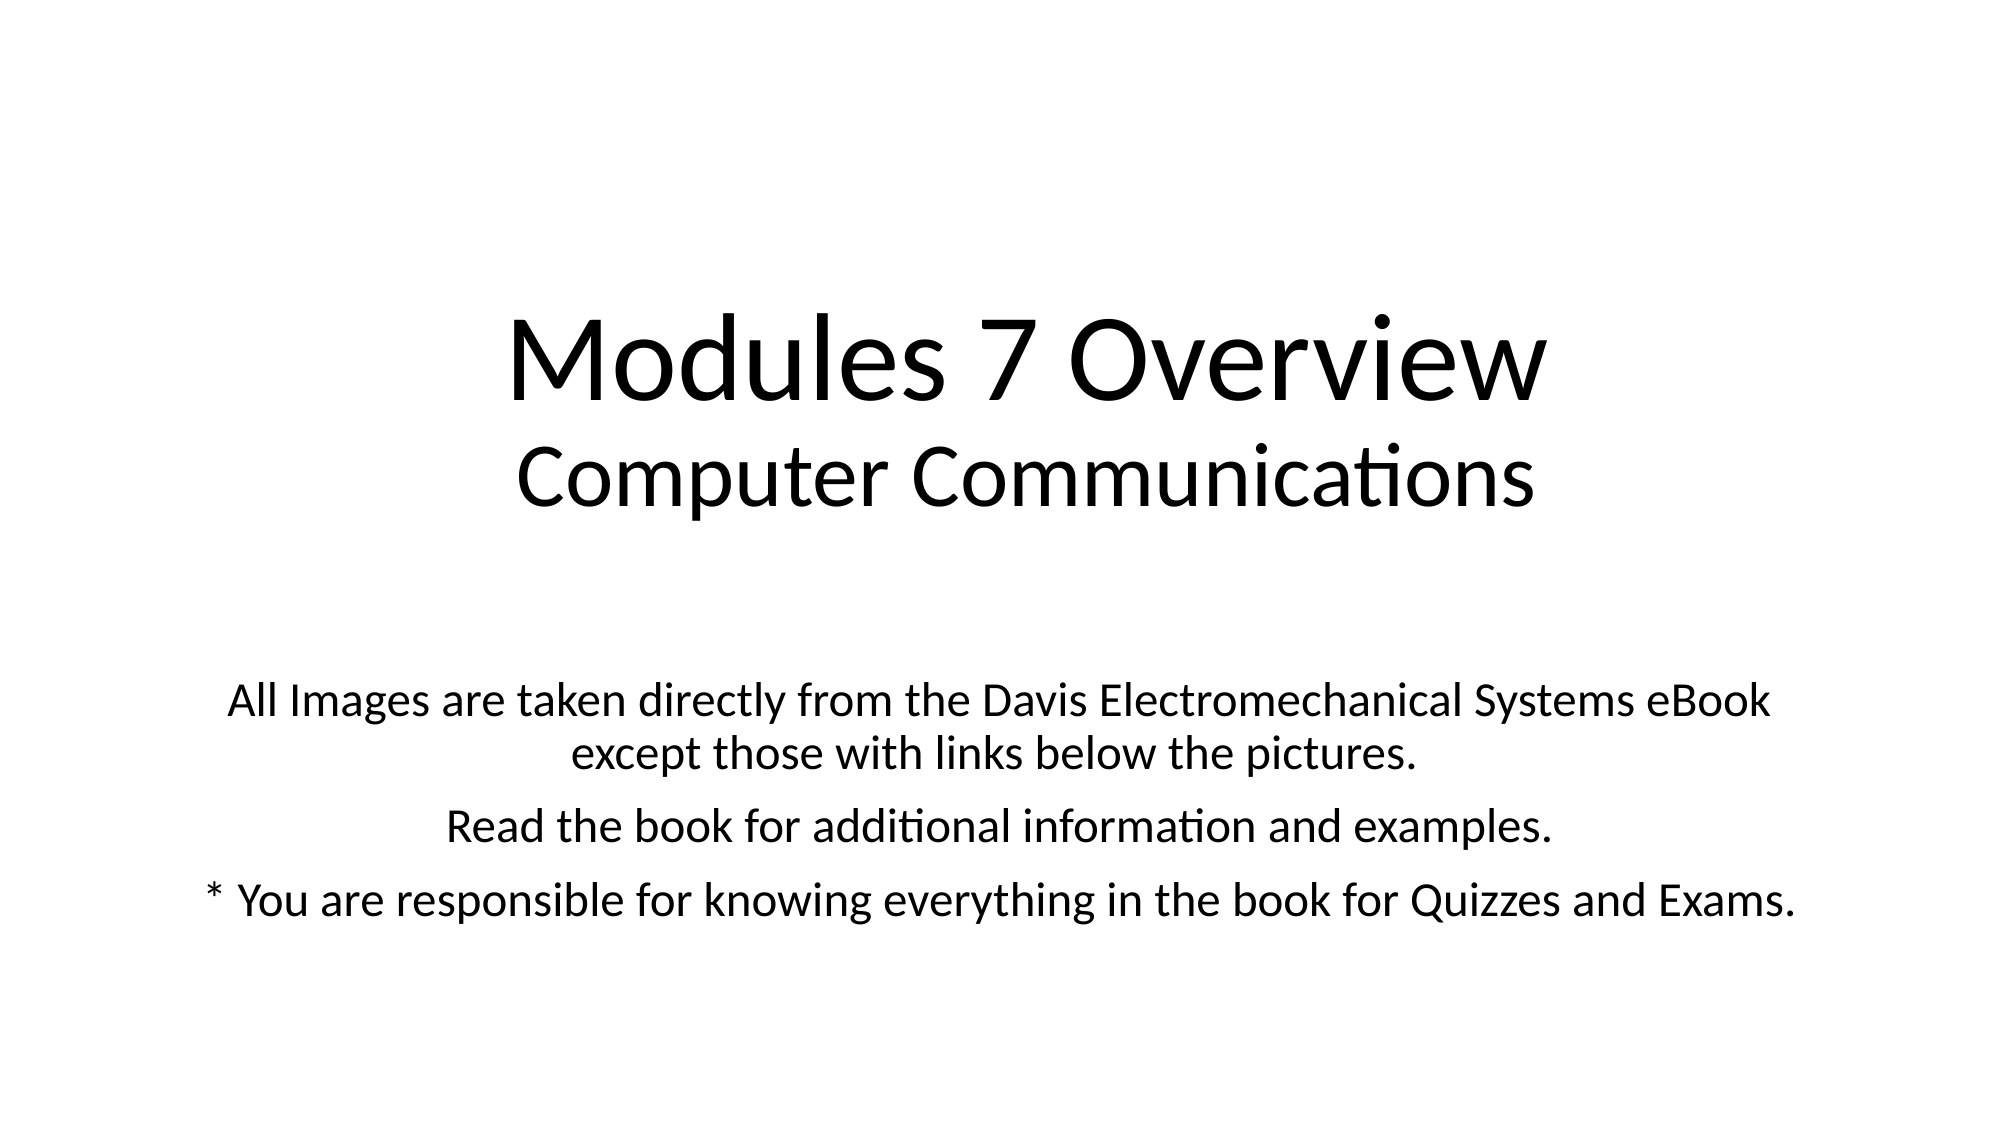

# Modules 7 Overview Computer Communications
All Images are taken directly from the Davis Electromechanical Systems eBook except those with links below the pictures.
Read the book for additional information and examples.
* You are responsible for knowing everything in the book for Quizzes and Exams.